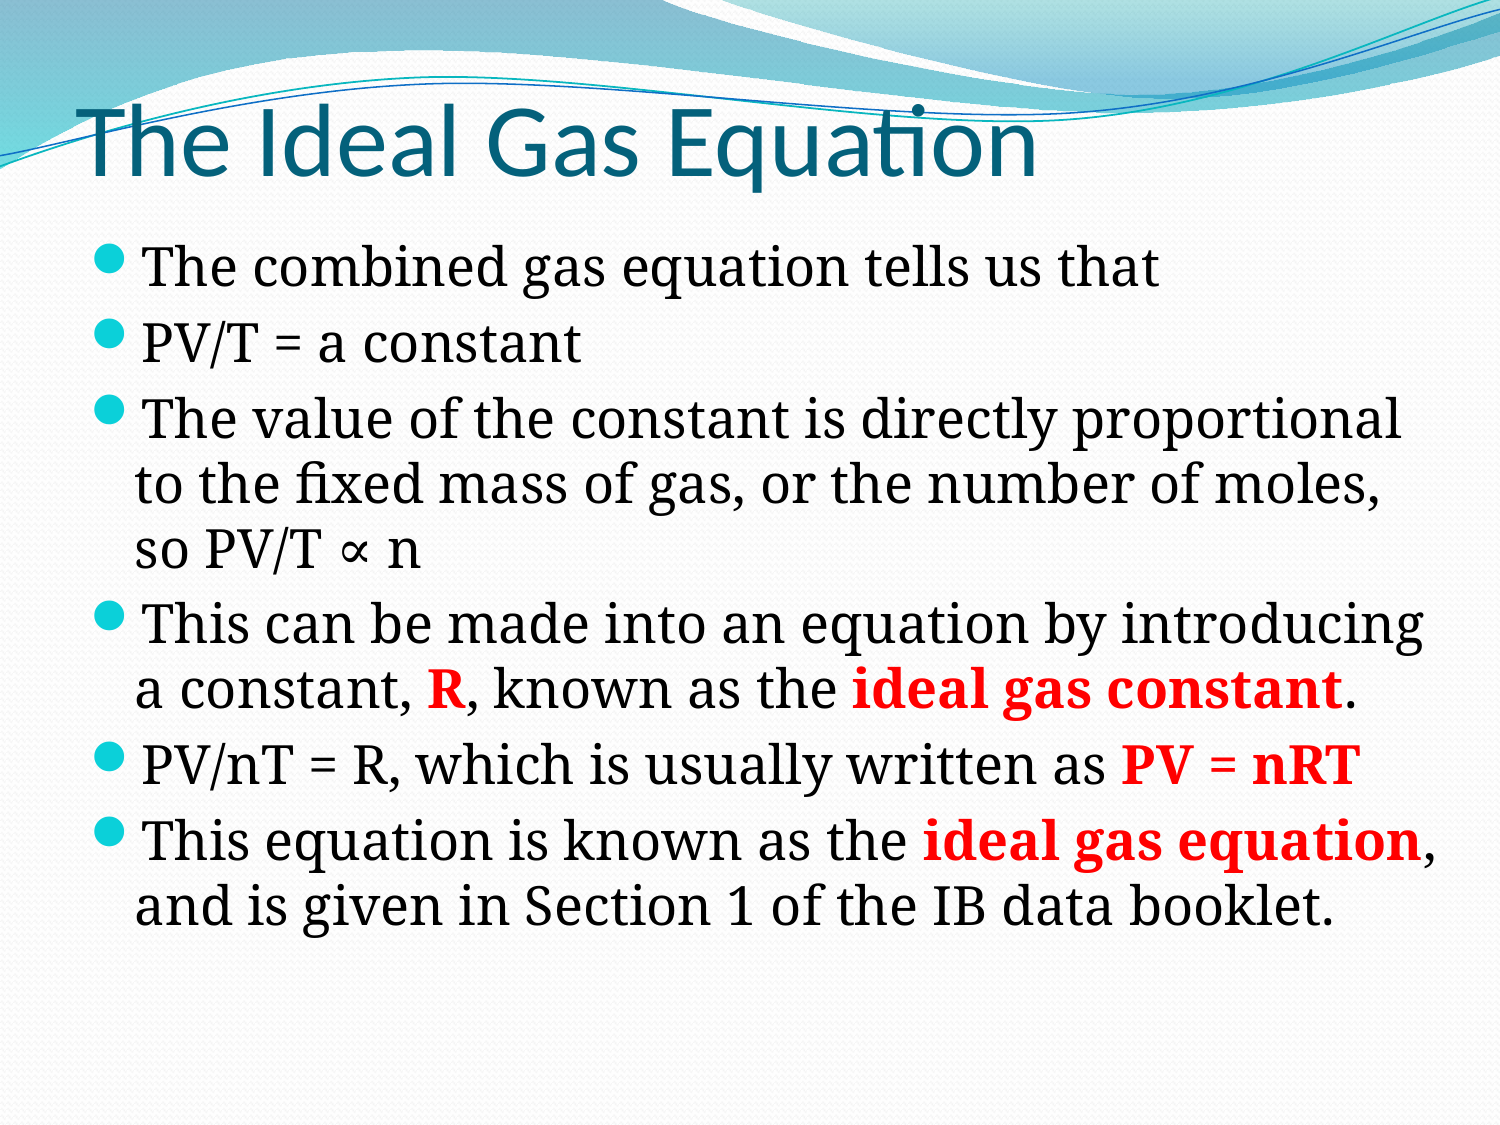

# The Ideal Gas Equation
The combined gas equation tells us that
PV/T = a constant
The value of the constant is directly proportional to the fixed mass of gas, or the number of moles, so PV/T ∝ n
This can be made into an equation by introducing a constant, R, known as the ideal gas constant.
PV/nT = R, which is usually written as PV = nRT
This equation is known as the ideal gas equation, and is given in Section 1 of the IB data booklet.